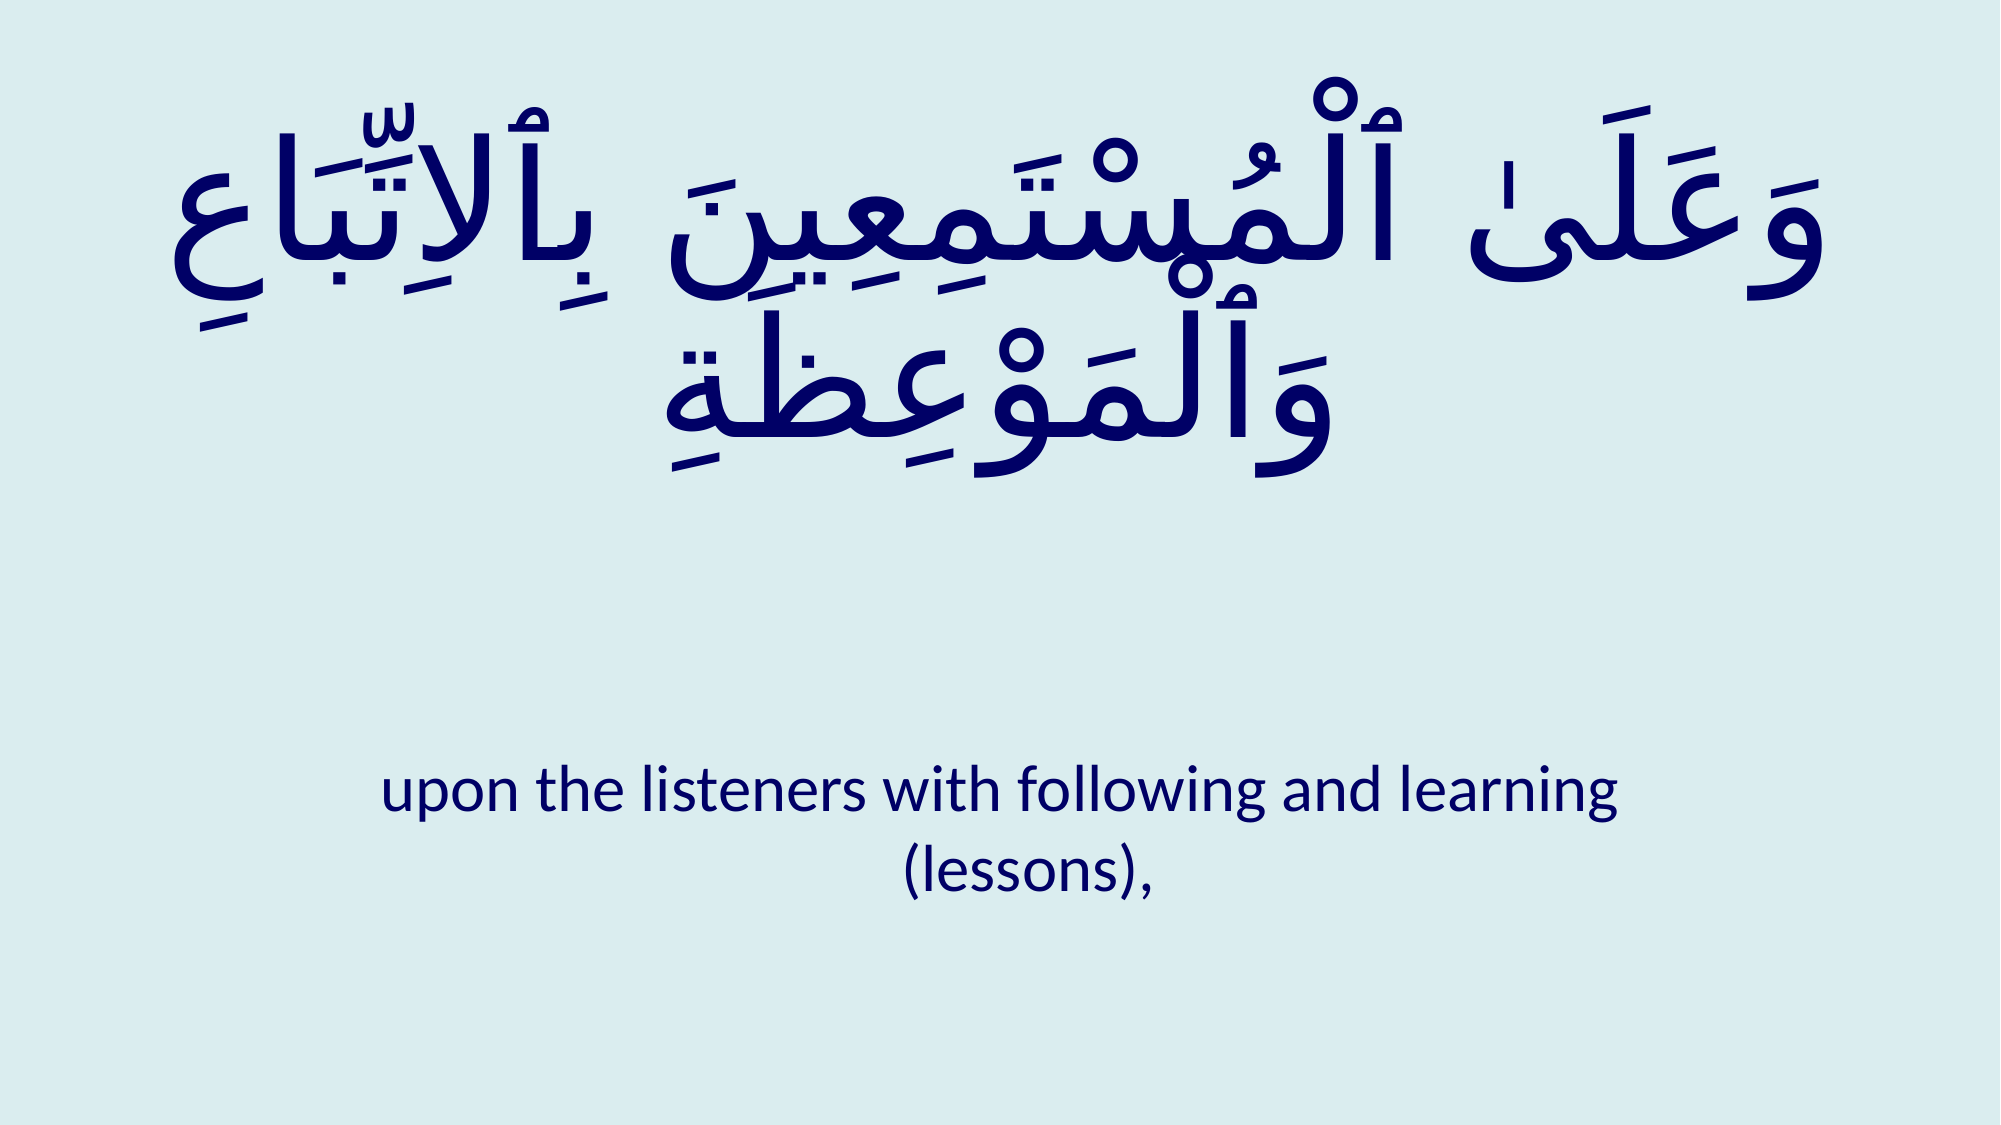

# وَعَلَىٰ ٱلْمُسْتَمِعِينَ بِٱلاِتِّبَاعِ وَٱلْمَوْعِظَةِ
upon the listeners with following and learning (lessons),